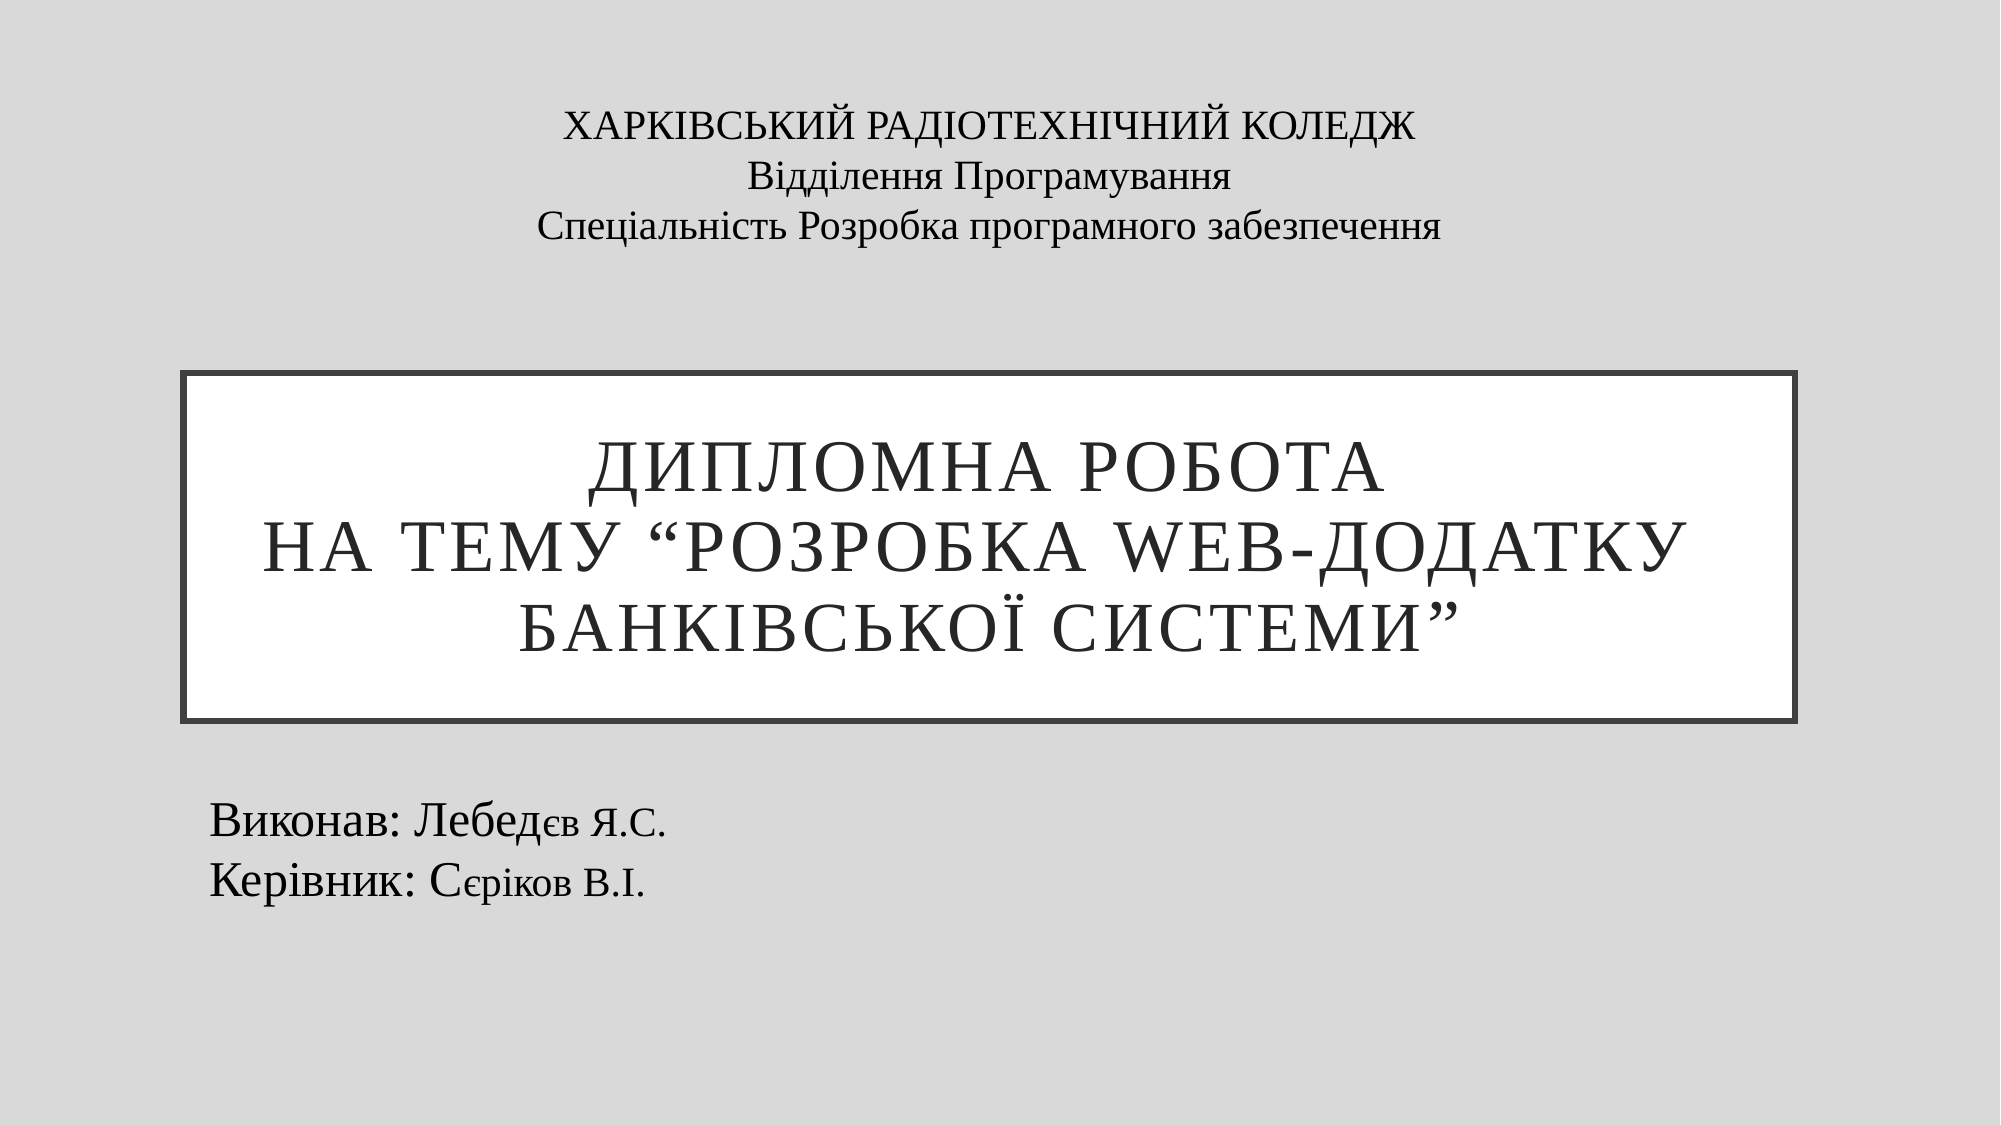

ХАРКІВСЬКИЙ РАДІОТЕХНІЧНИЙ КОЛЕДЖ
Відділення Програмування
Спеціальність Розробка програмного забезпечення
# Дипломна робота на тему “Розробка Web-додатку БАНКІВСЬКОЇ СИСТЕМИ”
Виконав: Лебедєв Я.С.
Керівник: Сєрiков В.I.